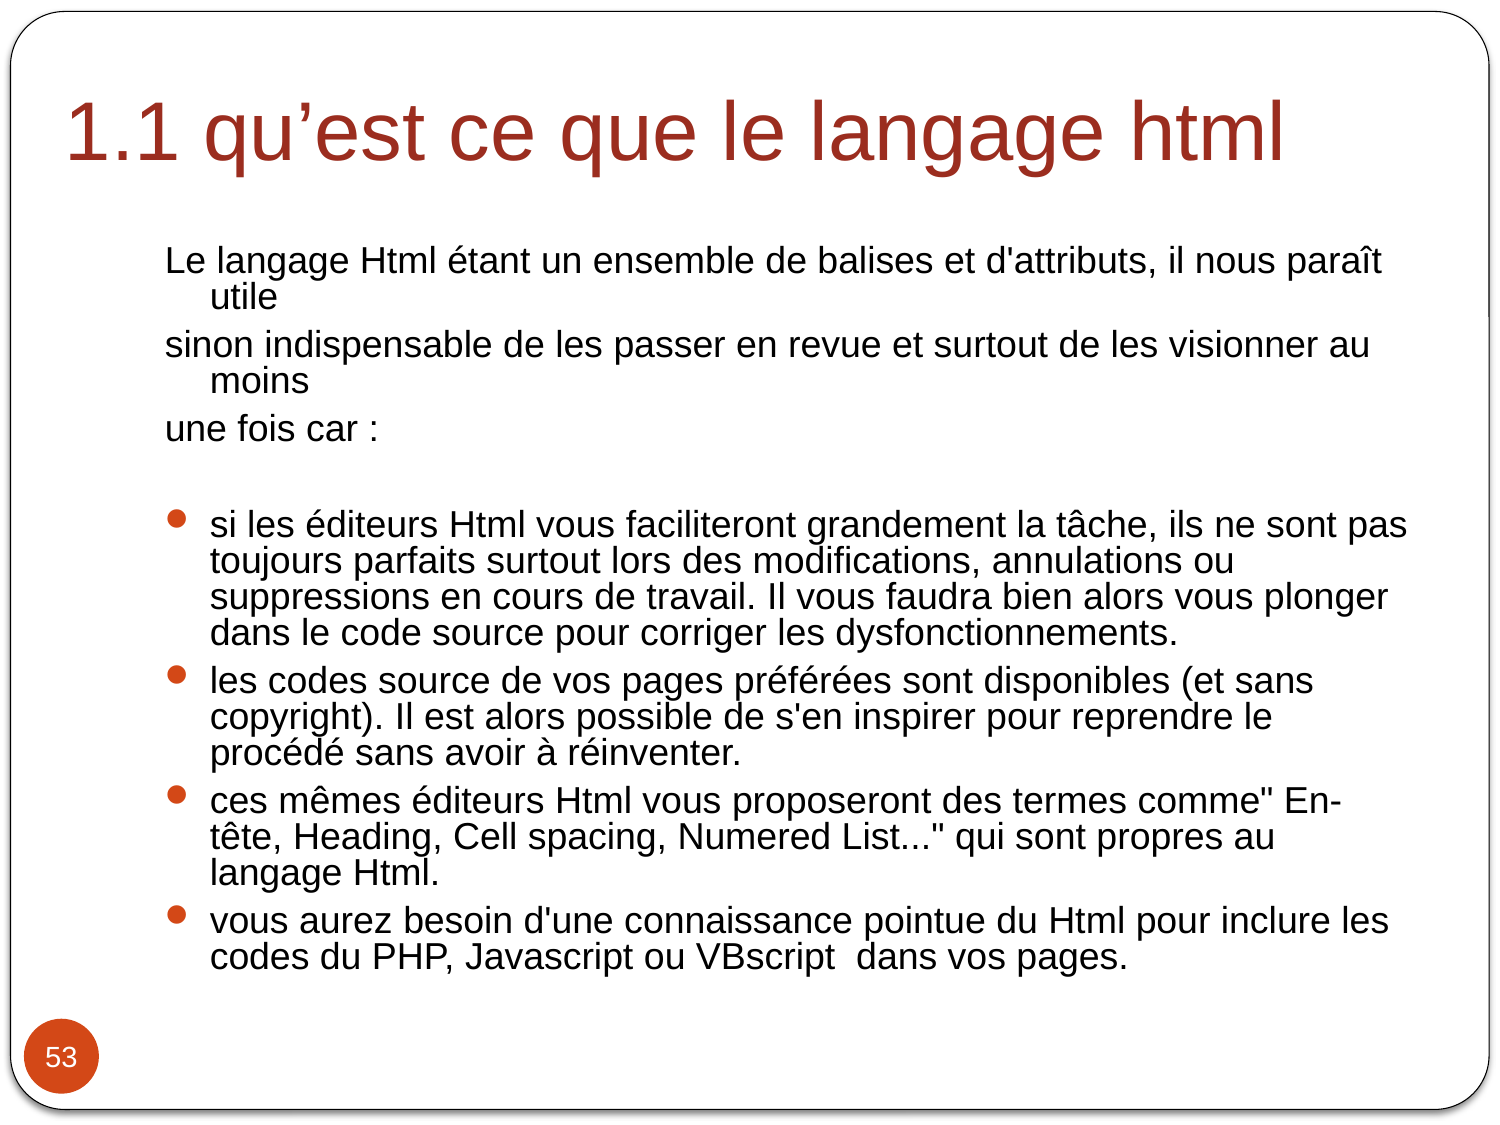

# 1.1 qu’est ce que le langage html
Le langage Html étant un ensemble de balises et d'attributs, il nous paraît utile
sinon indispensable de les passer en revue et surtout de les visionner au moins
une fois car :

si les éditeurs Html vous faciliteront grandement la tâche, ils ne sont pas toujours parfaits surtout lors des modifications, annulations ou suppressions en cours de travail. Il vous faudra bien alors vous plonger dans le code source pour corriger les dysfonctionnements.
les codes source de vos pages préférées sont disponibles (et sans copyright). Il est alors possible de s'en inspirer pour reprendre le procédé sans avoir à réinventer.
ces mêmes éditeurs Html vous proposeront des termes comme" En-tête, Heading, Cell spacing, Numered List..." qui sont propres au langage Html.
vous aurez besoin d'une connaissance pointue du Html pour inclure les codes du PHP, Javascript ou VBscript  dans vos pages.

53